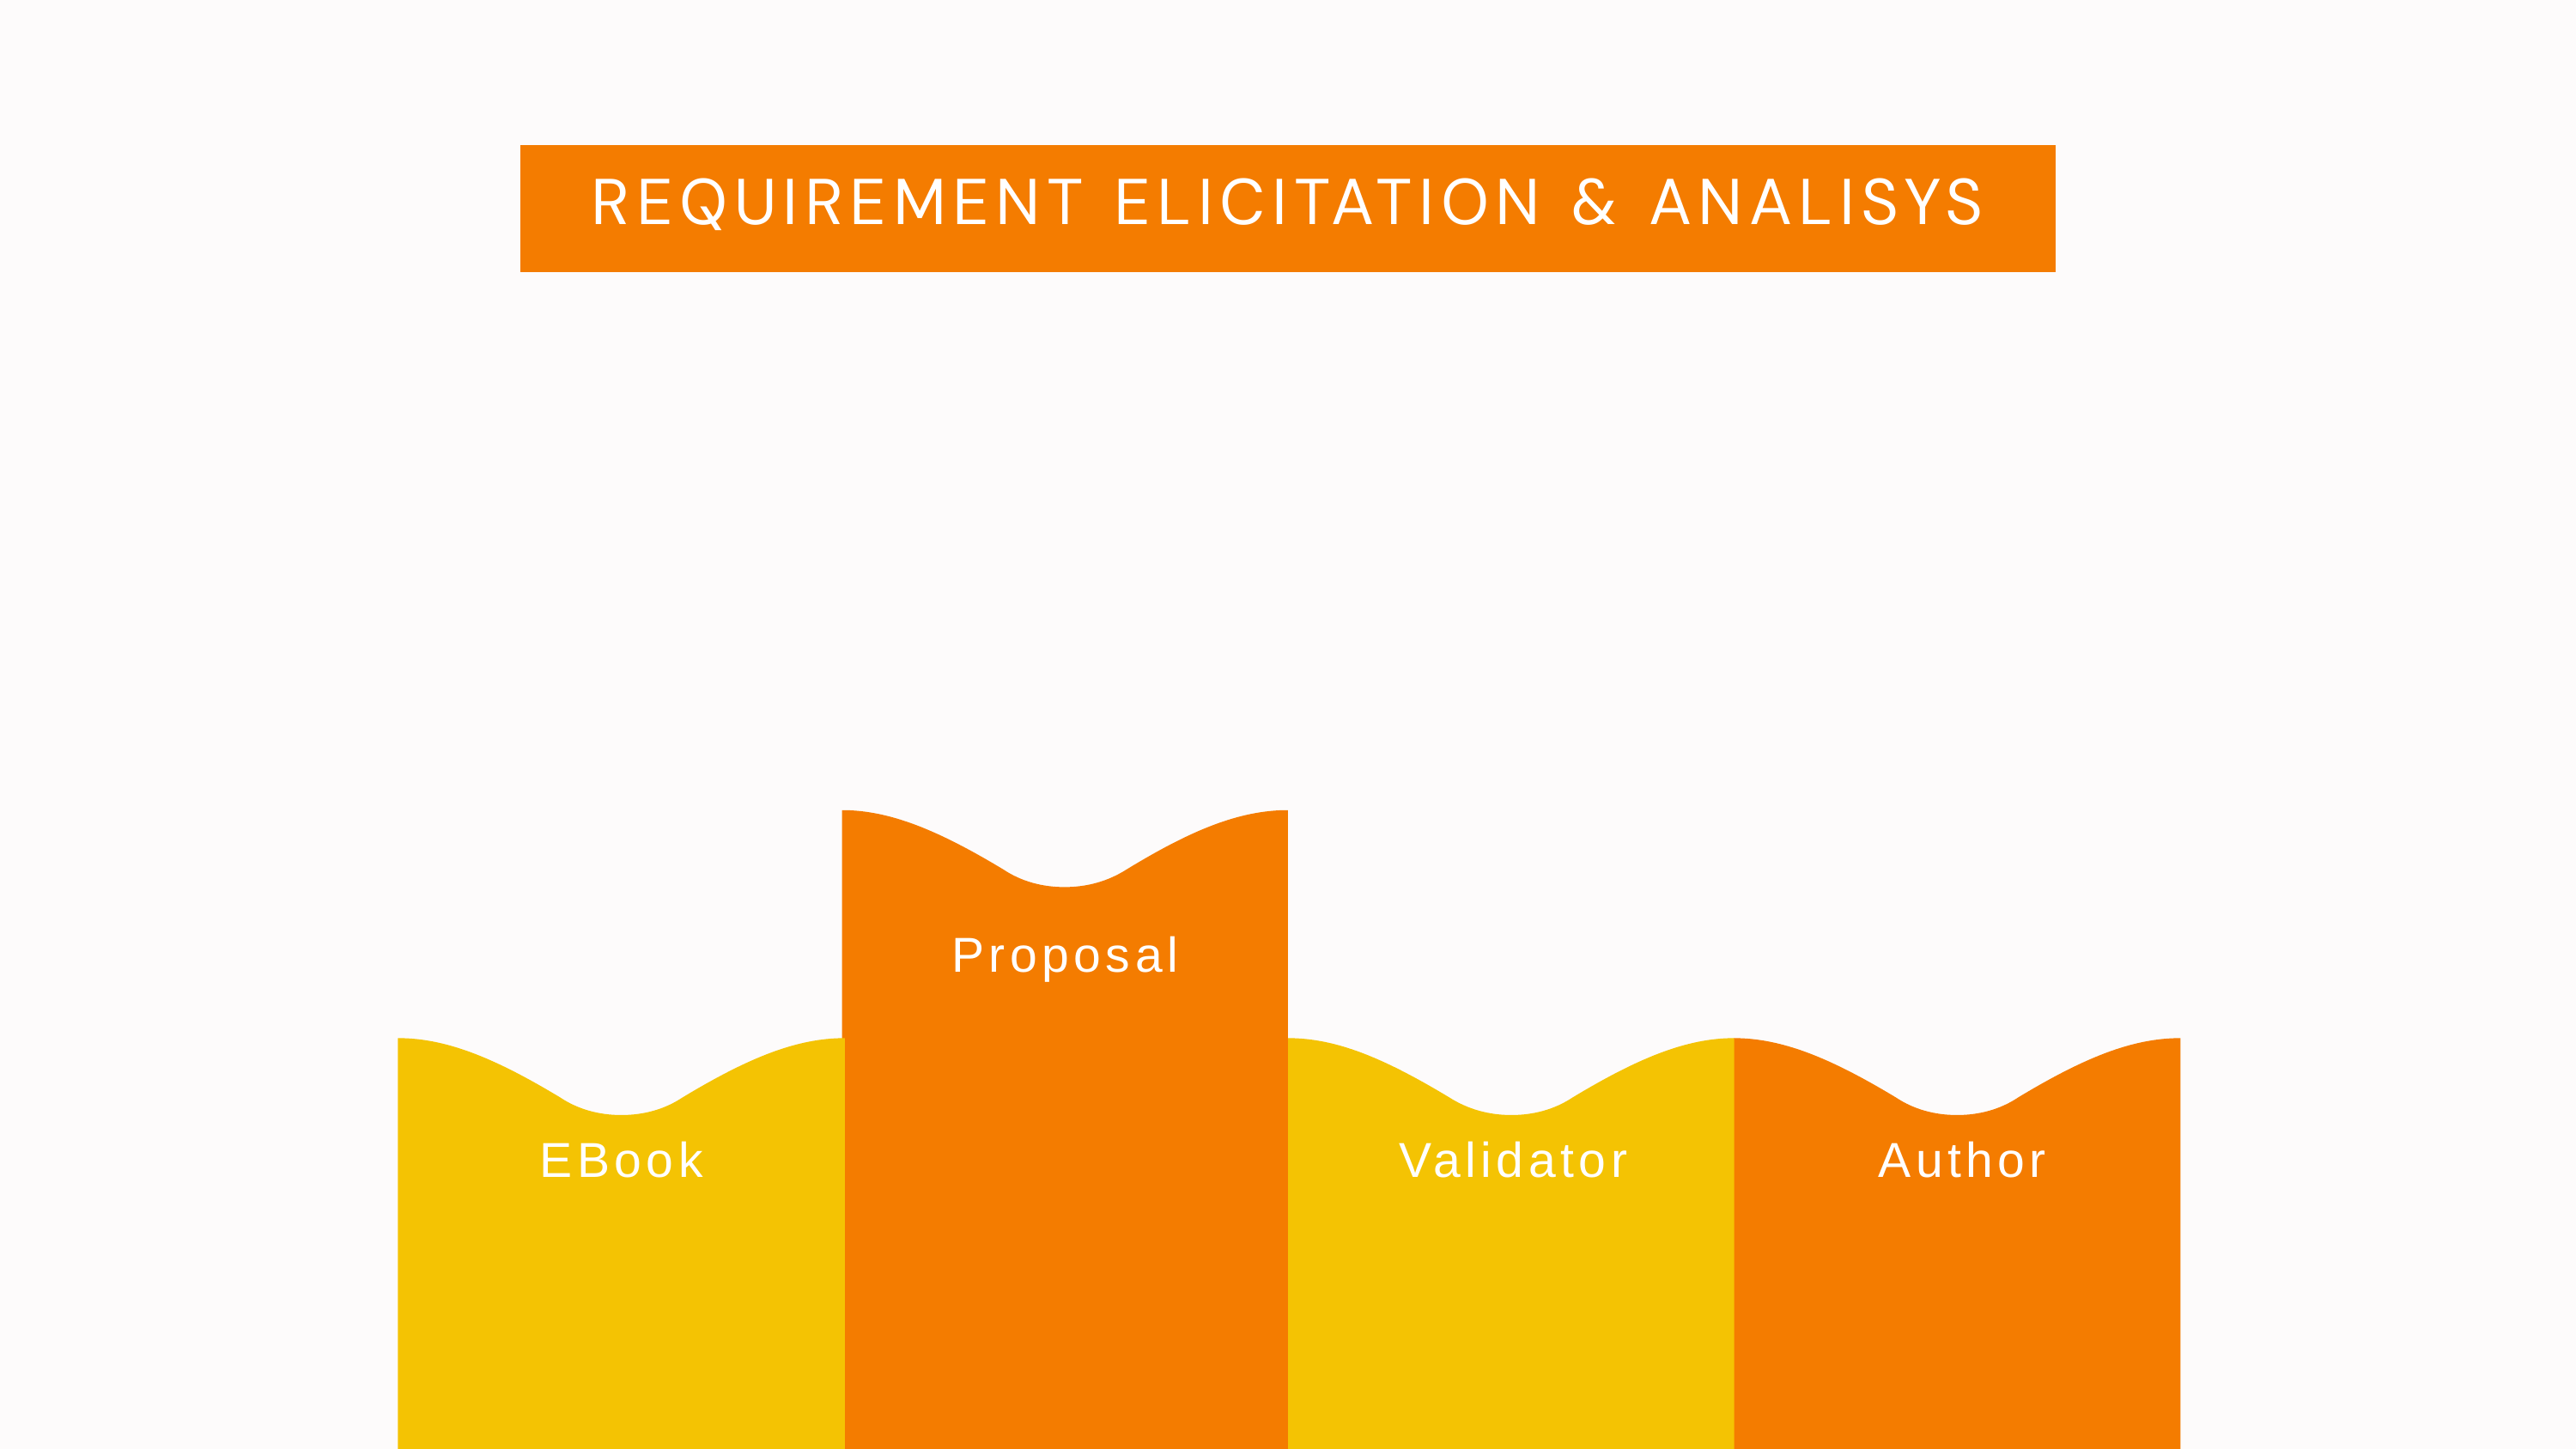

REQUIREMENT ELICITATION & ANALISYS

Proposal

EBook
Validator
Author